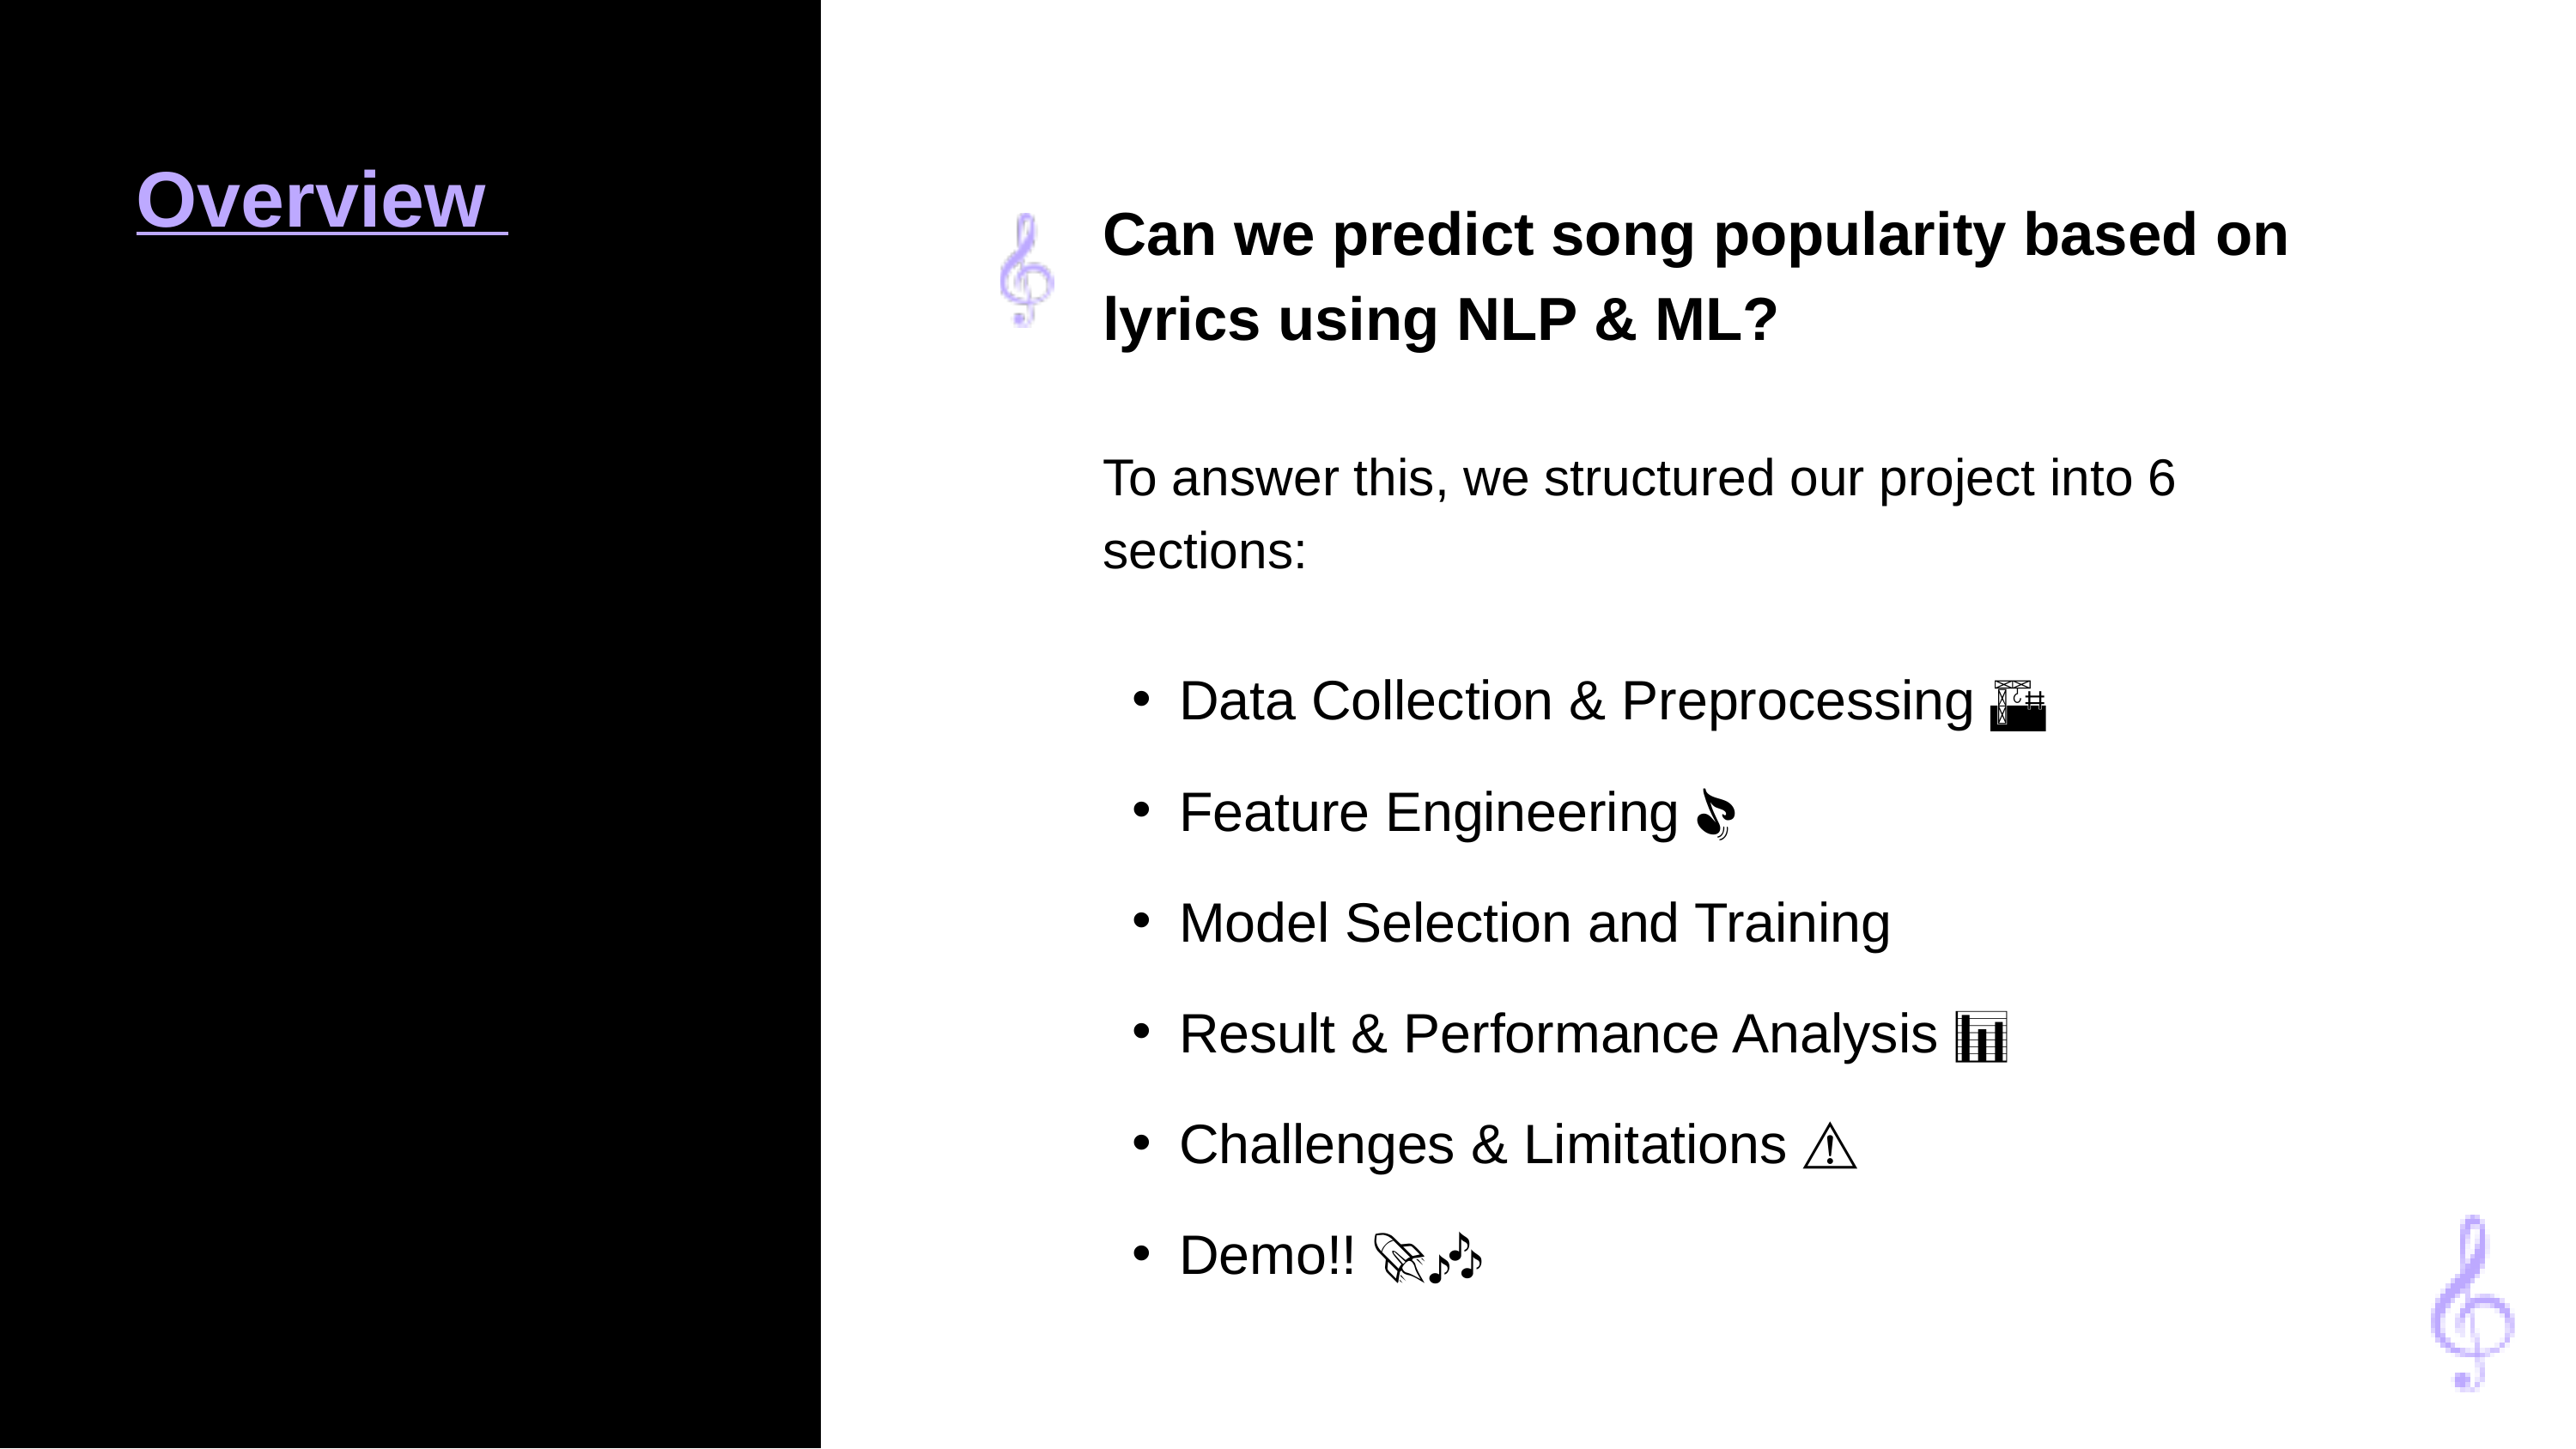

Overview
Can we predict song popularity based on lyrics using NLP & ML?

To answer this, we structured our project into 6 sections:
Data Collection & Preprocessing 🏗️
Feature Engineering 🎵
Model Selection and Training
Result & Performance Analysis 📊
Challenges & Limitations ⚠️
Demo!! 🚀🎶